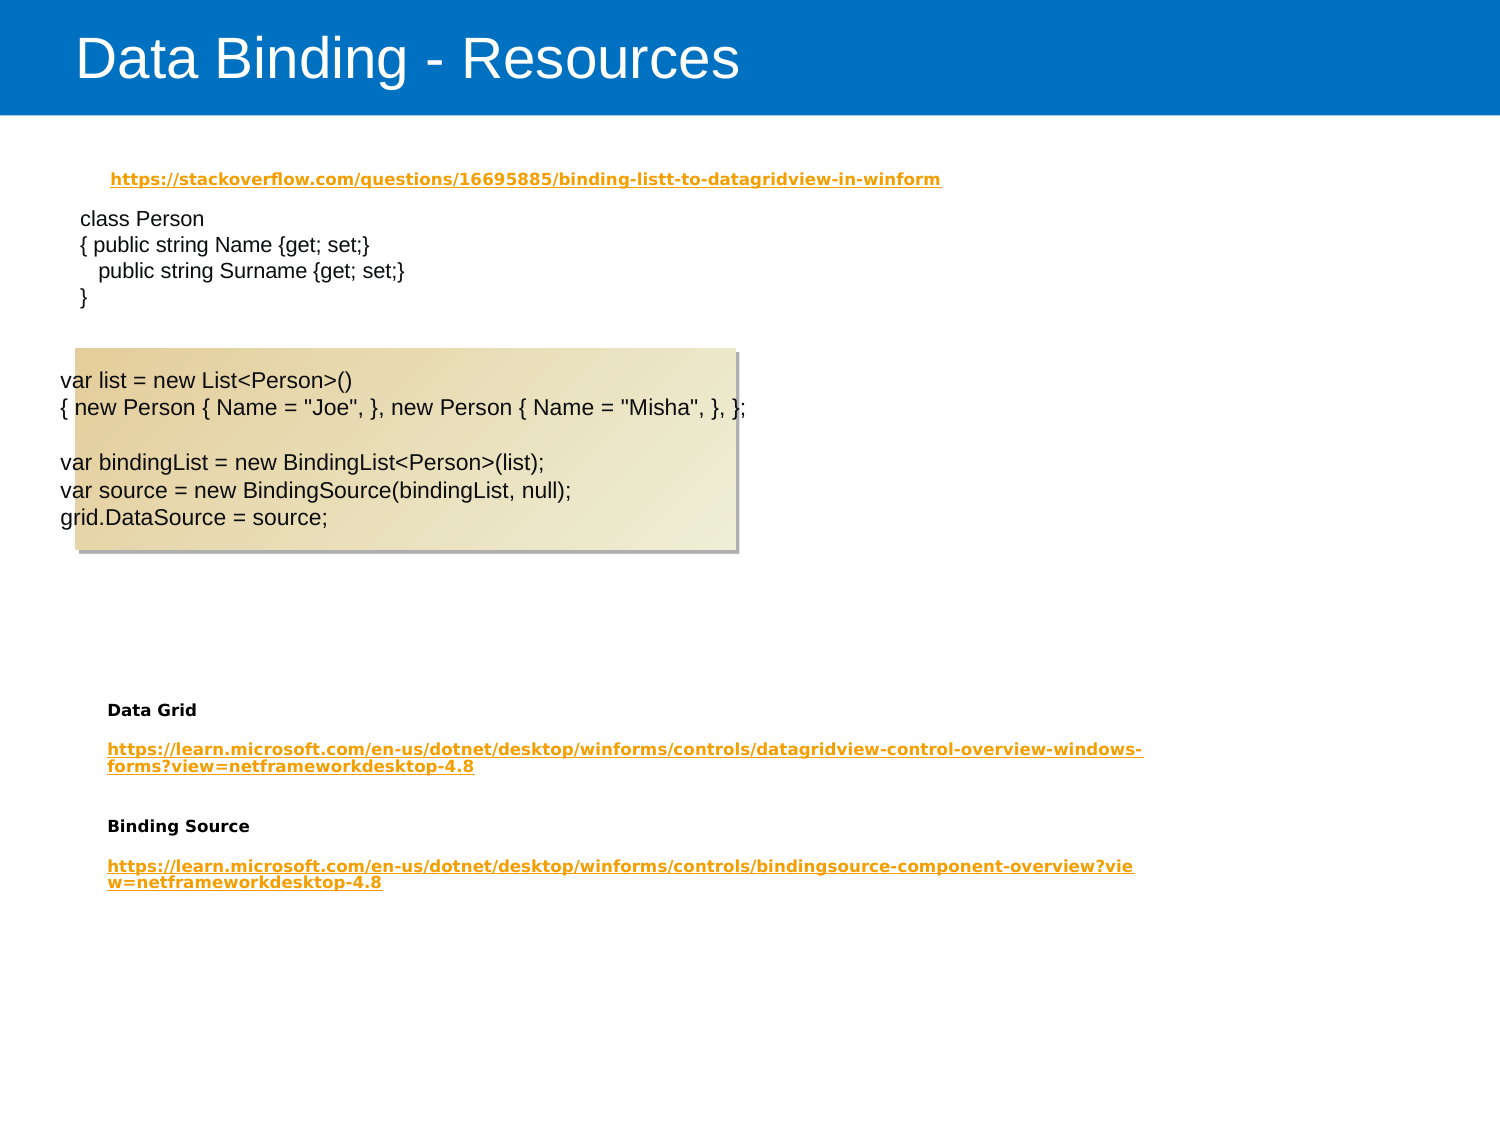

# Data Binding - Resources
https://stackoverflow.com/questions/16695885/binding-listt-to-datagridview-in-winform

class Person
{ public string Name {get; set;}
   public string Surname {get; set;}
}

var list = new List<Person>()
{ new Person { Name = "Joe", }, new Person { Name = "Misha", }, };

var bindingList = new BindingList<Person>(list);
var source = new BindingSource(bindingList, null);
grid.DataSource = source;
Data Grid

https://learn.microsoft.com/en-us/dotnet/desktop/winforms/controls/datagridview-control-overview-windows-forms?view=netframeworkdesktop-4.8

Binding Source

https://learn.microsoft.com/en-us/dotnet/desktop/winforms/controls/bindingsource-component-overview?view=netframeworkdesktop-4.8